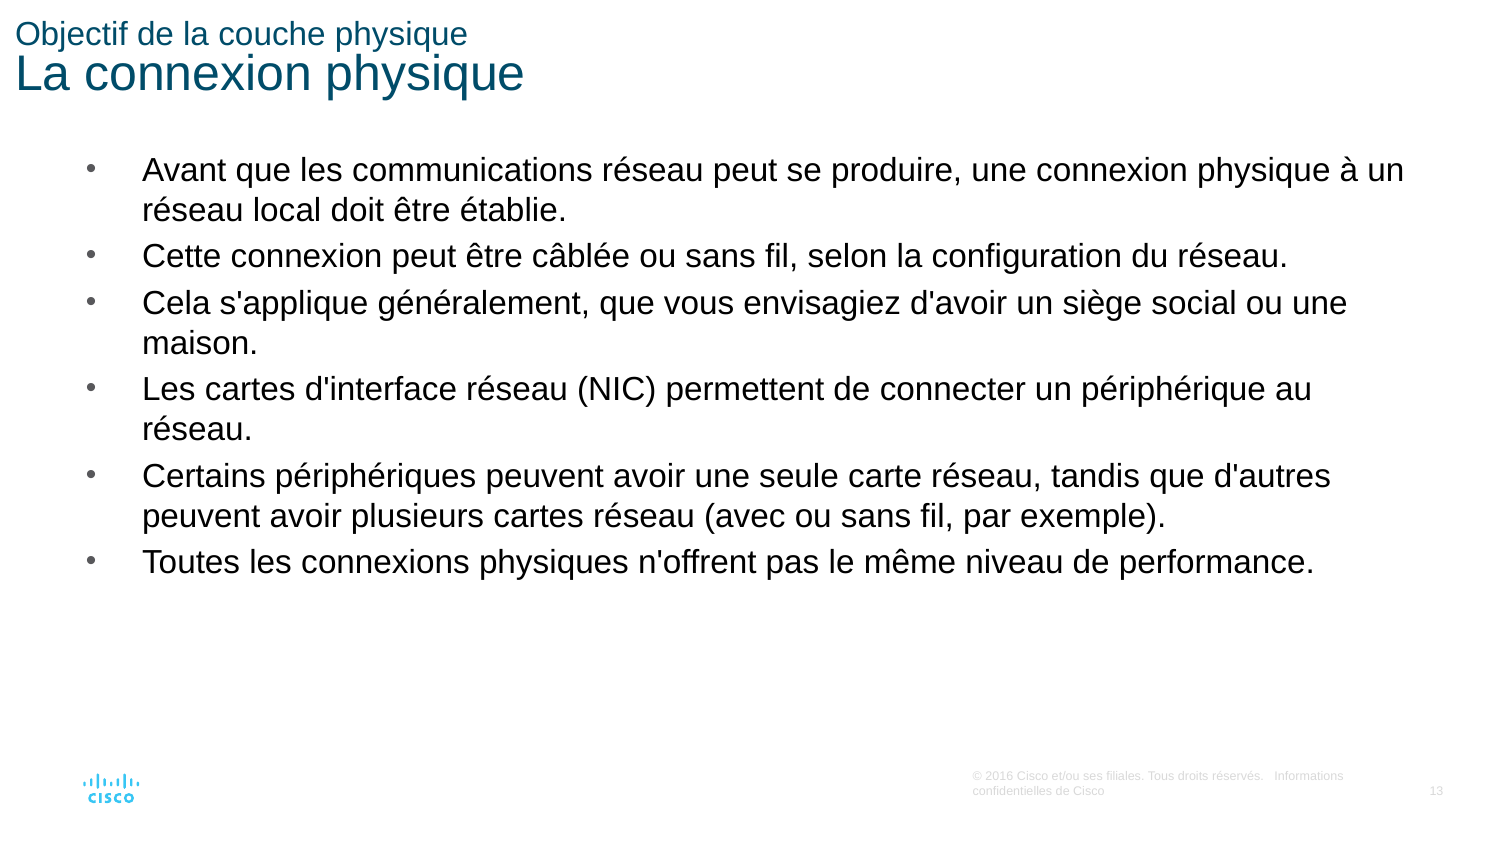

# Objectif de la couche physique La connexion physique
Avant que les communications réseau peut se produire, une connexion physique à un réseau local doit être établie.
Cette connexion peut être câblée ou sans fil, selon la configuration du réseau.
Cela s'applique généralement, que vous envisagiez d'avoir un siège social ou une maison.
Les cartes d'interface réseau (NIC) permettent de connecter un périphérique au réseau.
Certains périphériques peuvent avoir une seule carte réseau, tandis que d'autres peuvent avoir plusieurs cartes réseau (avec ou sans fil, par exemple).
Toutes les connexions physiques n'offrent pas le même niveau de performance.